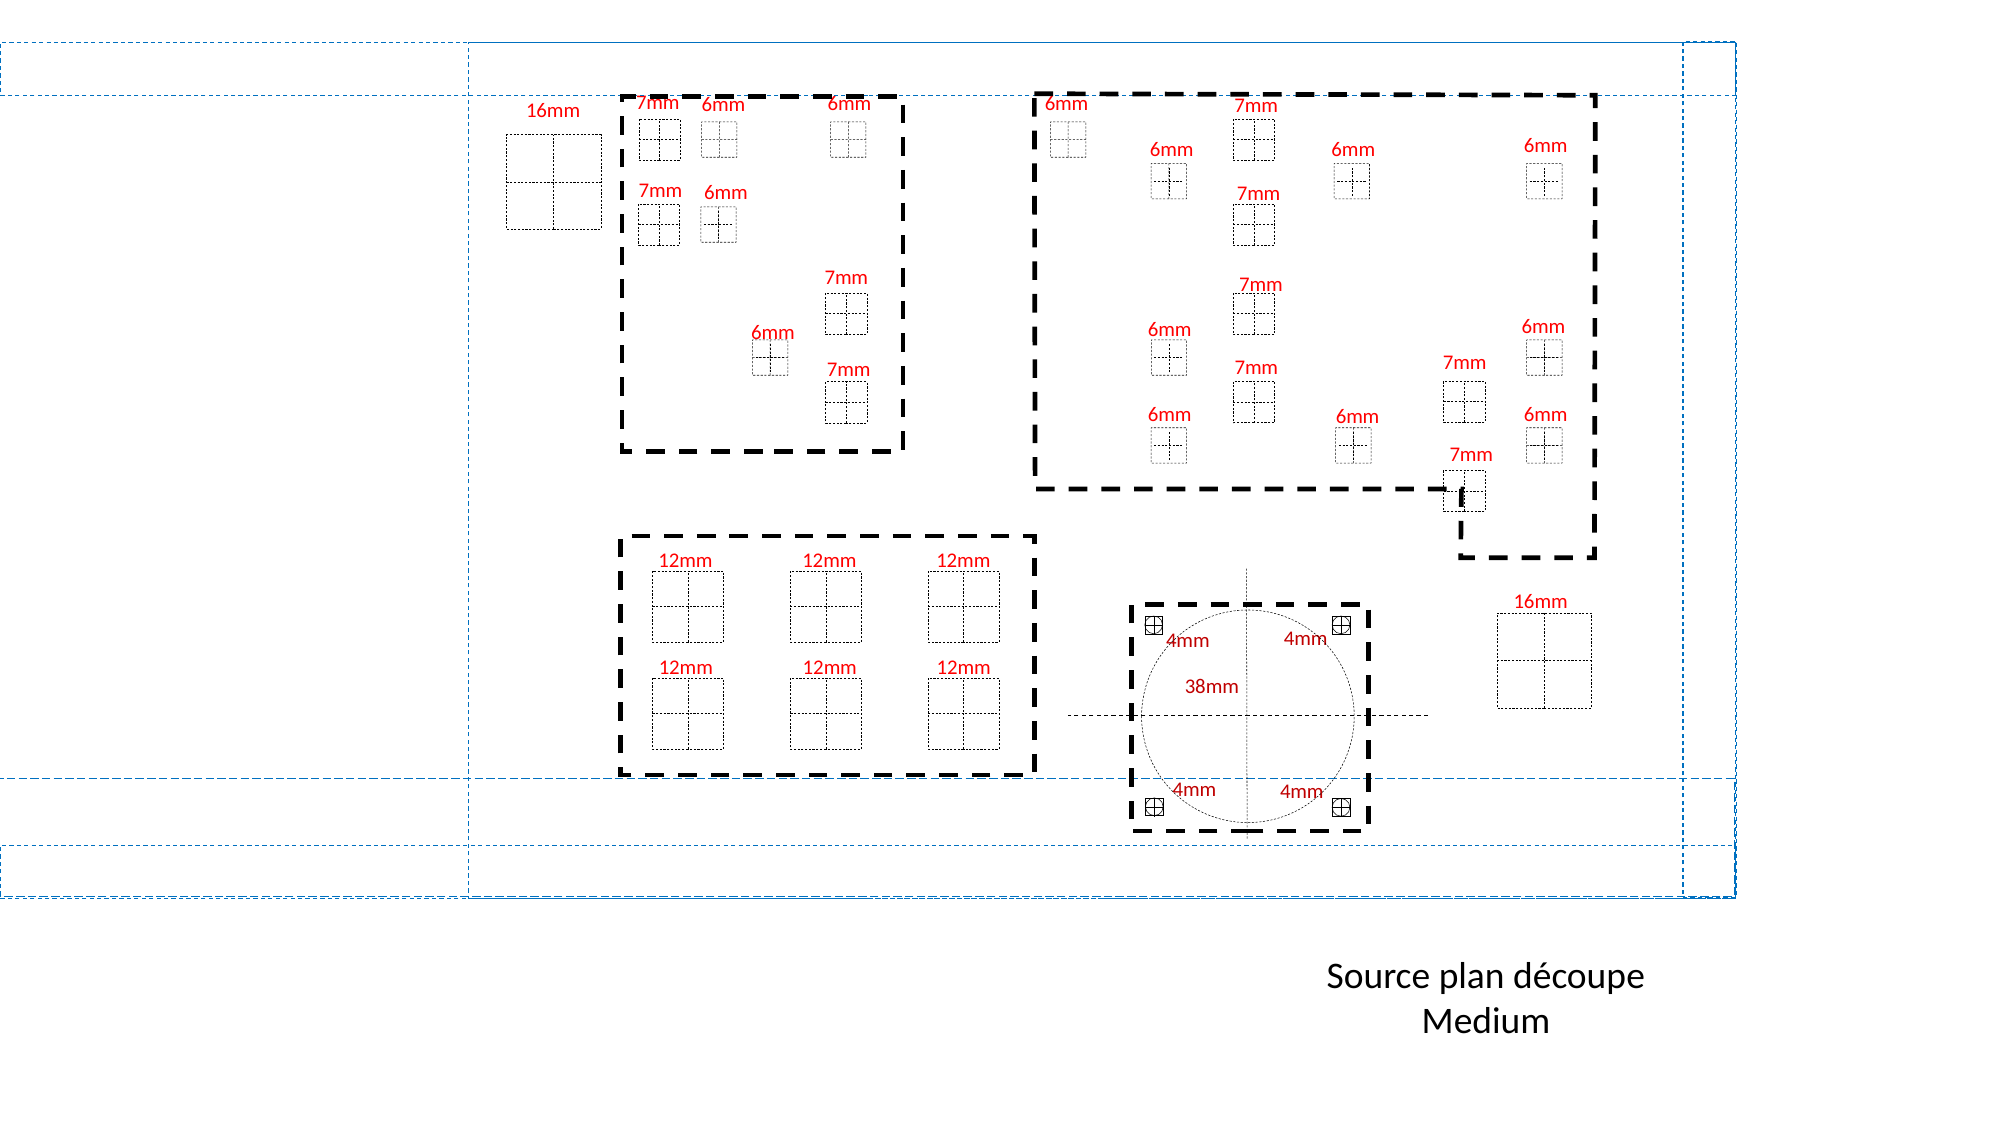

7mm
6mm
6mm
6mm
7mm
16mm

6mm
6mm
6mm

7mm
6mm
7mm

7mm
7mm

6mm
6mm
6mm

7mm
7mm
7mm

6mm
6mm
6mm

7mm

12mm
12mm
12mm

16mm

4mm
4mm
12mm
12mm
12mm
38mm

4mm
4mm

Source plan découpe
Medium